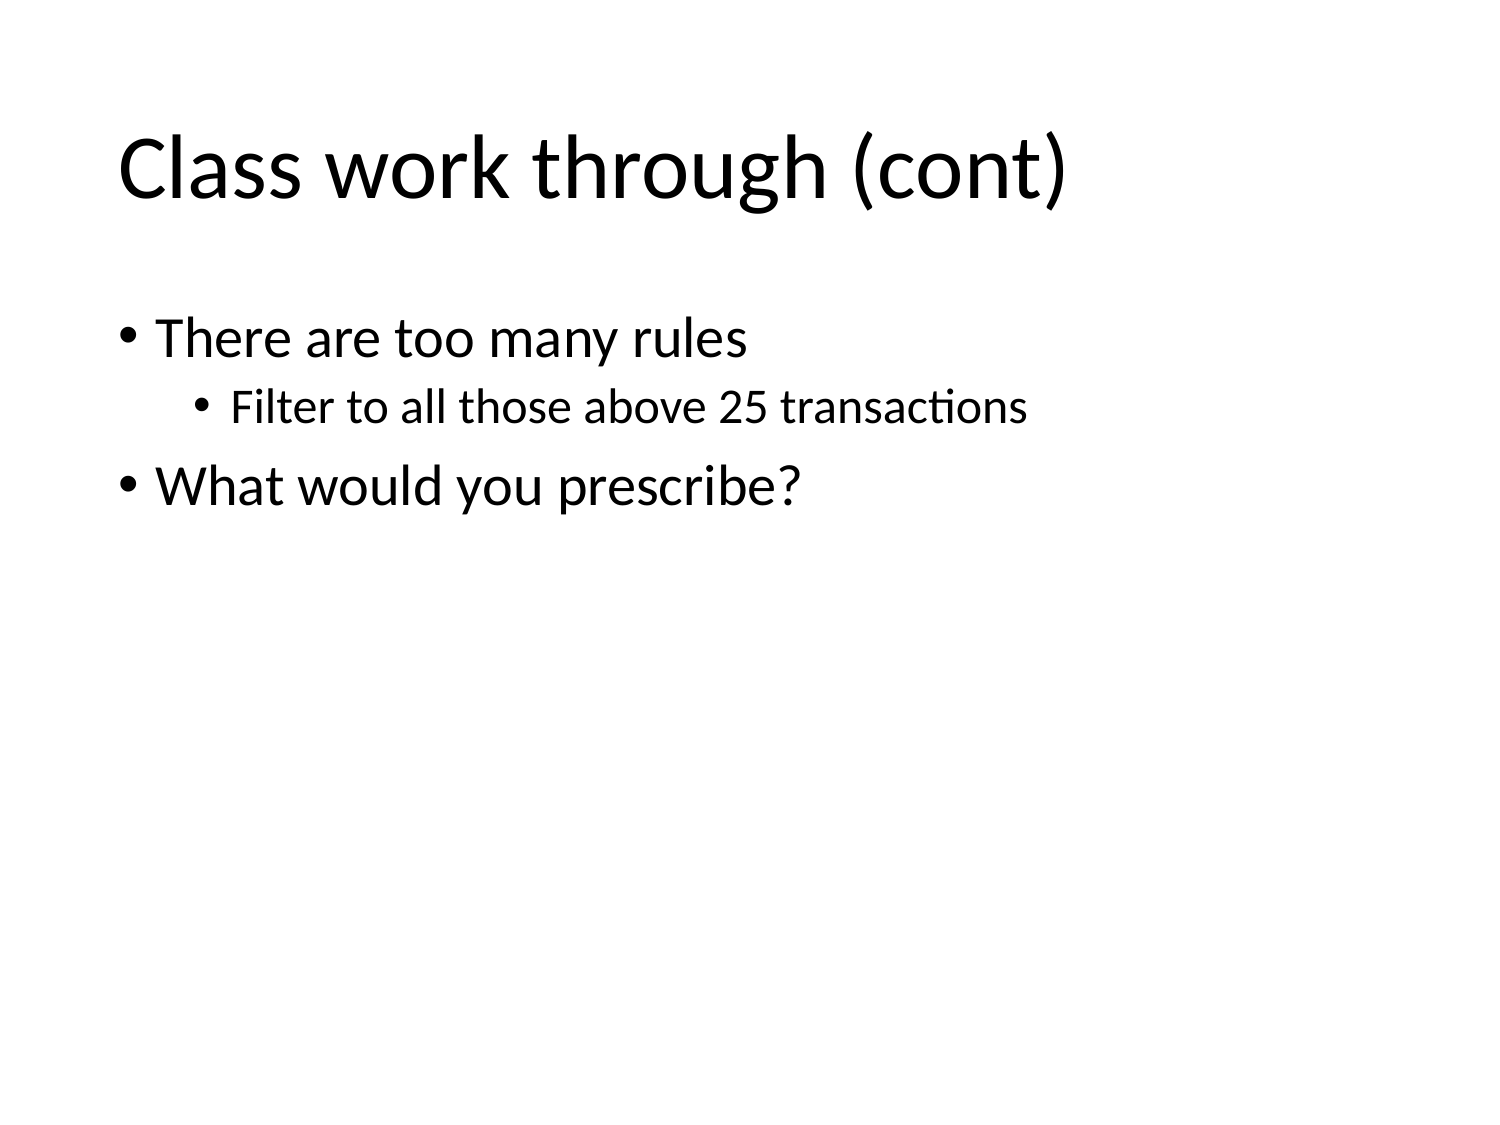

# Class work through (cont)
There are too many rules
Filter to all those above 25 transactions
What would you prescribe?